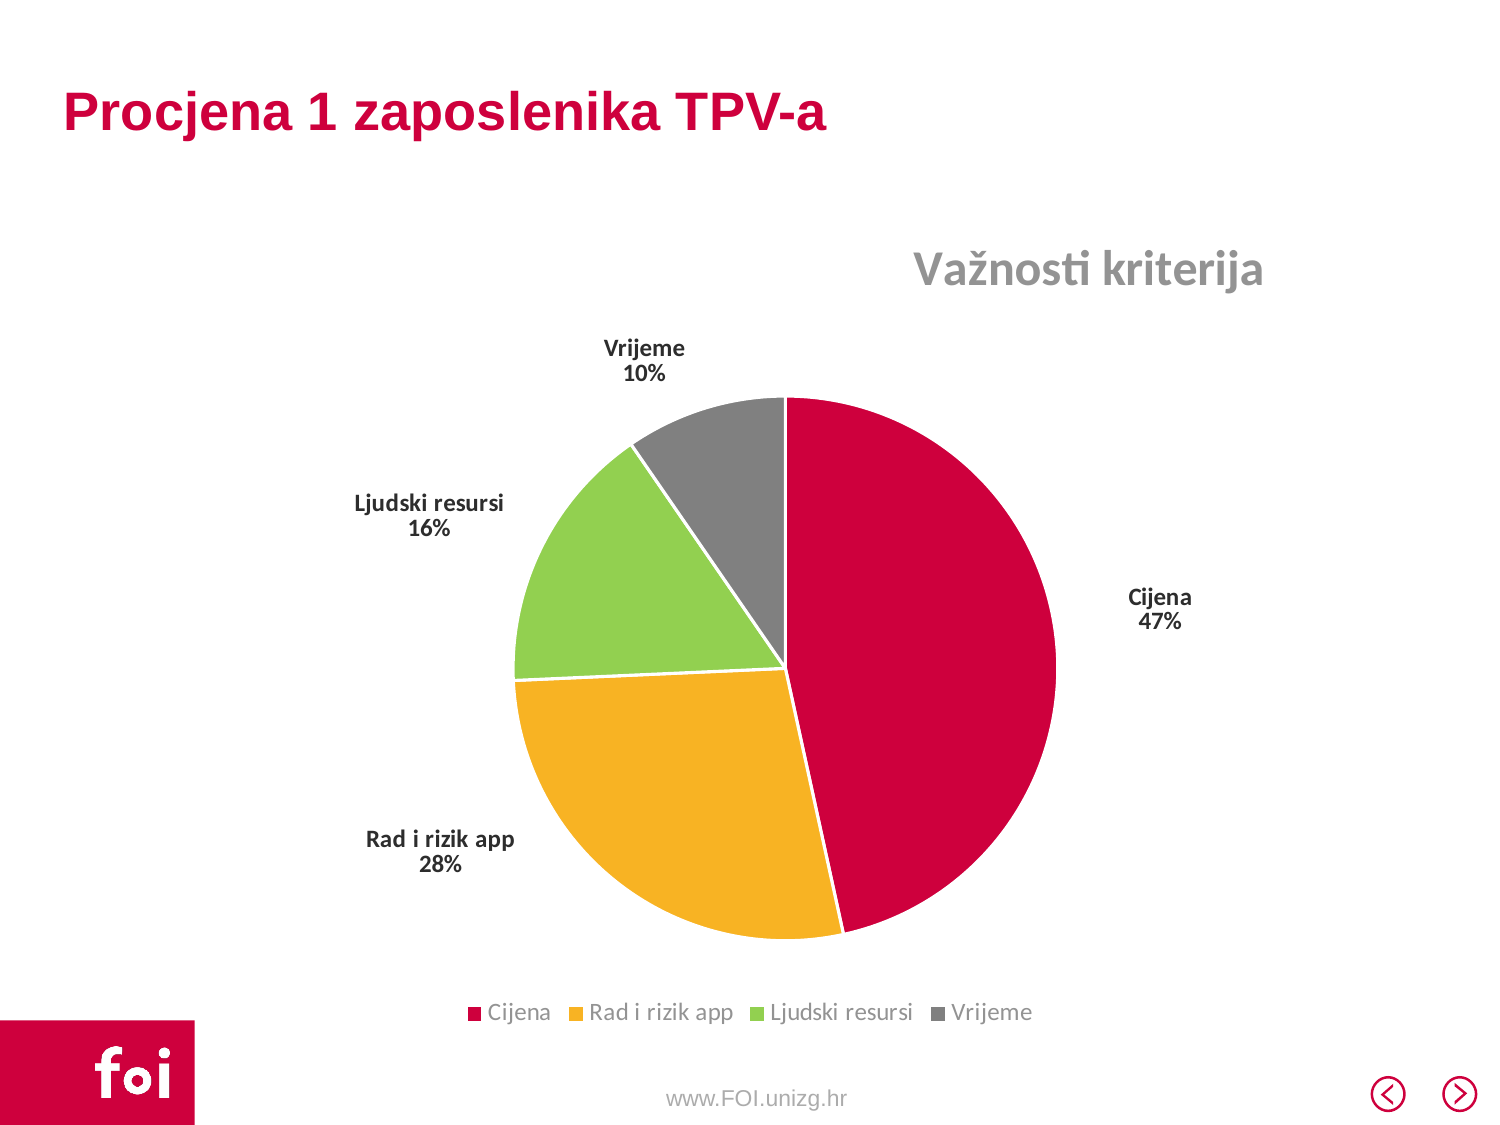

# Procjena 1 zaposlenika TPV-a

### Chart: Važnosti kriterija

| Category | Važnost kriterija |
|---|---|
| Cijena | 46.58 |
| Rad i rizik app | 27.71 |
| Ljudski resursi | 16.11 |
| Vrijeme | 9.6 |